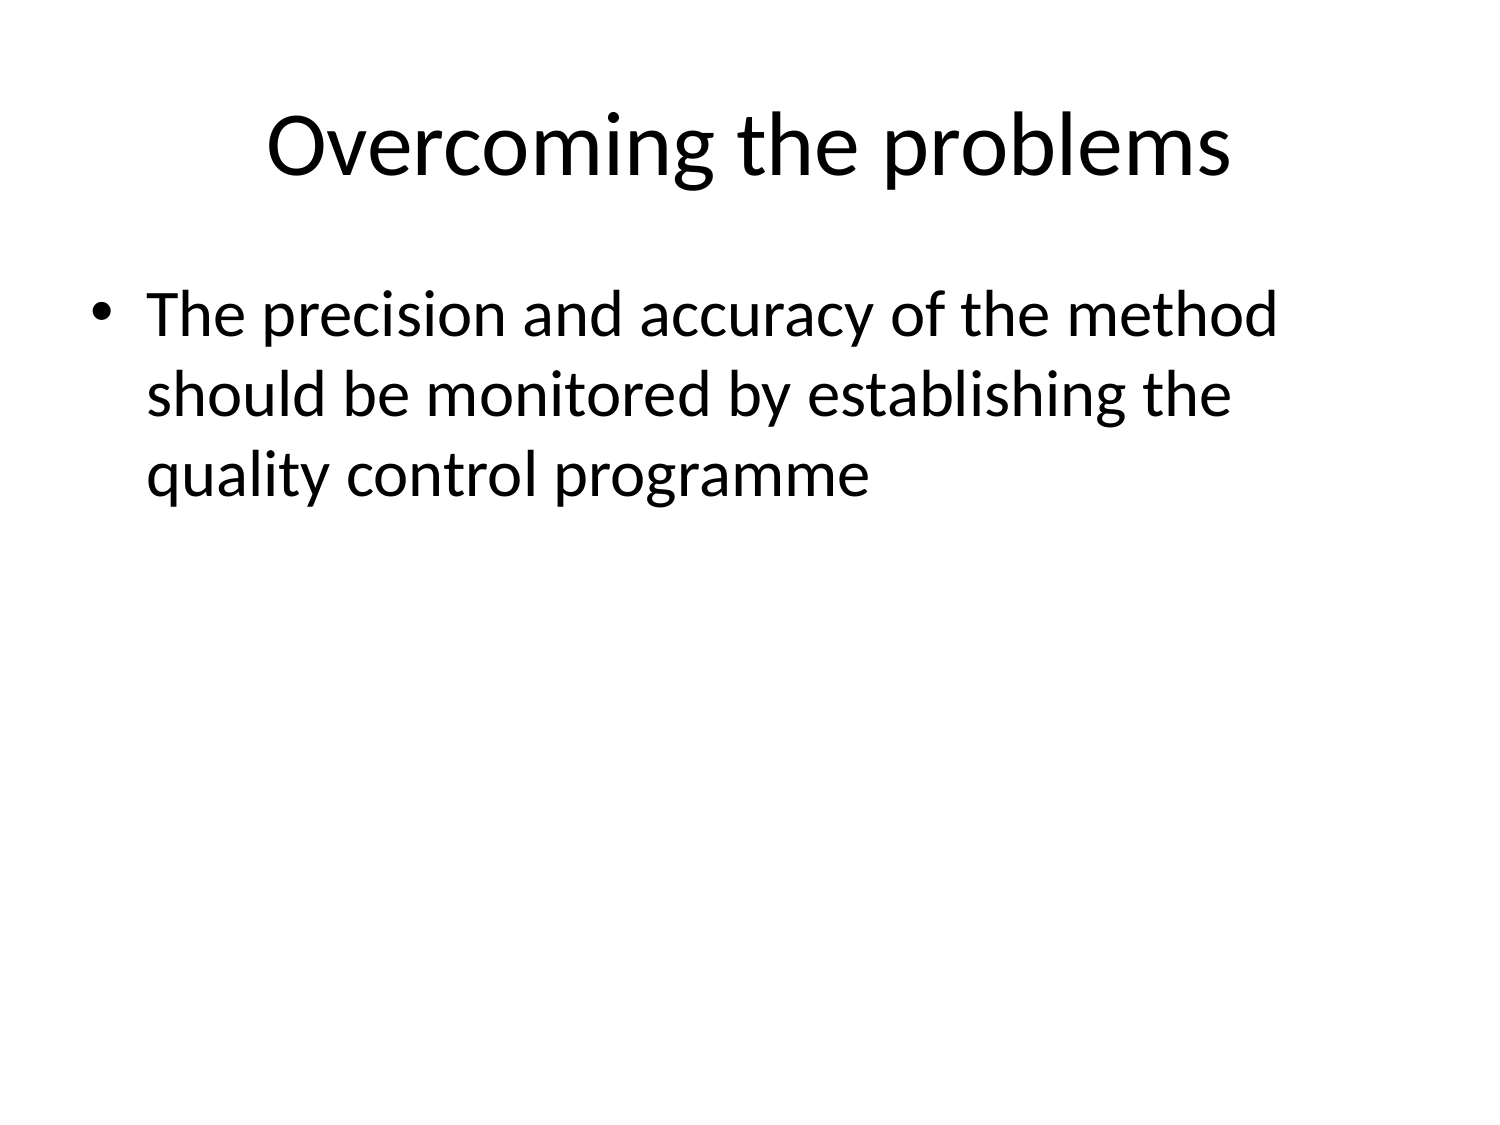

# Overcoming the problems
The precision and accuracy of the method should be monitored by establishing the quality control programme